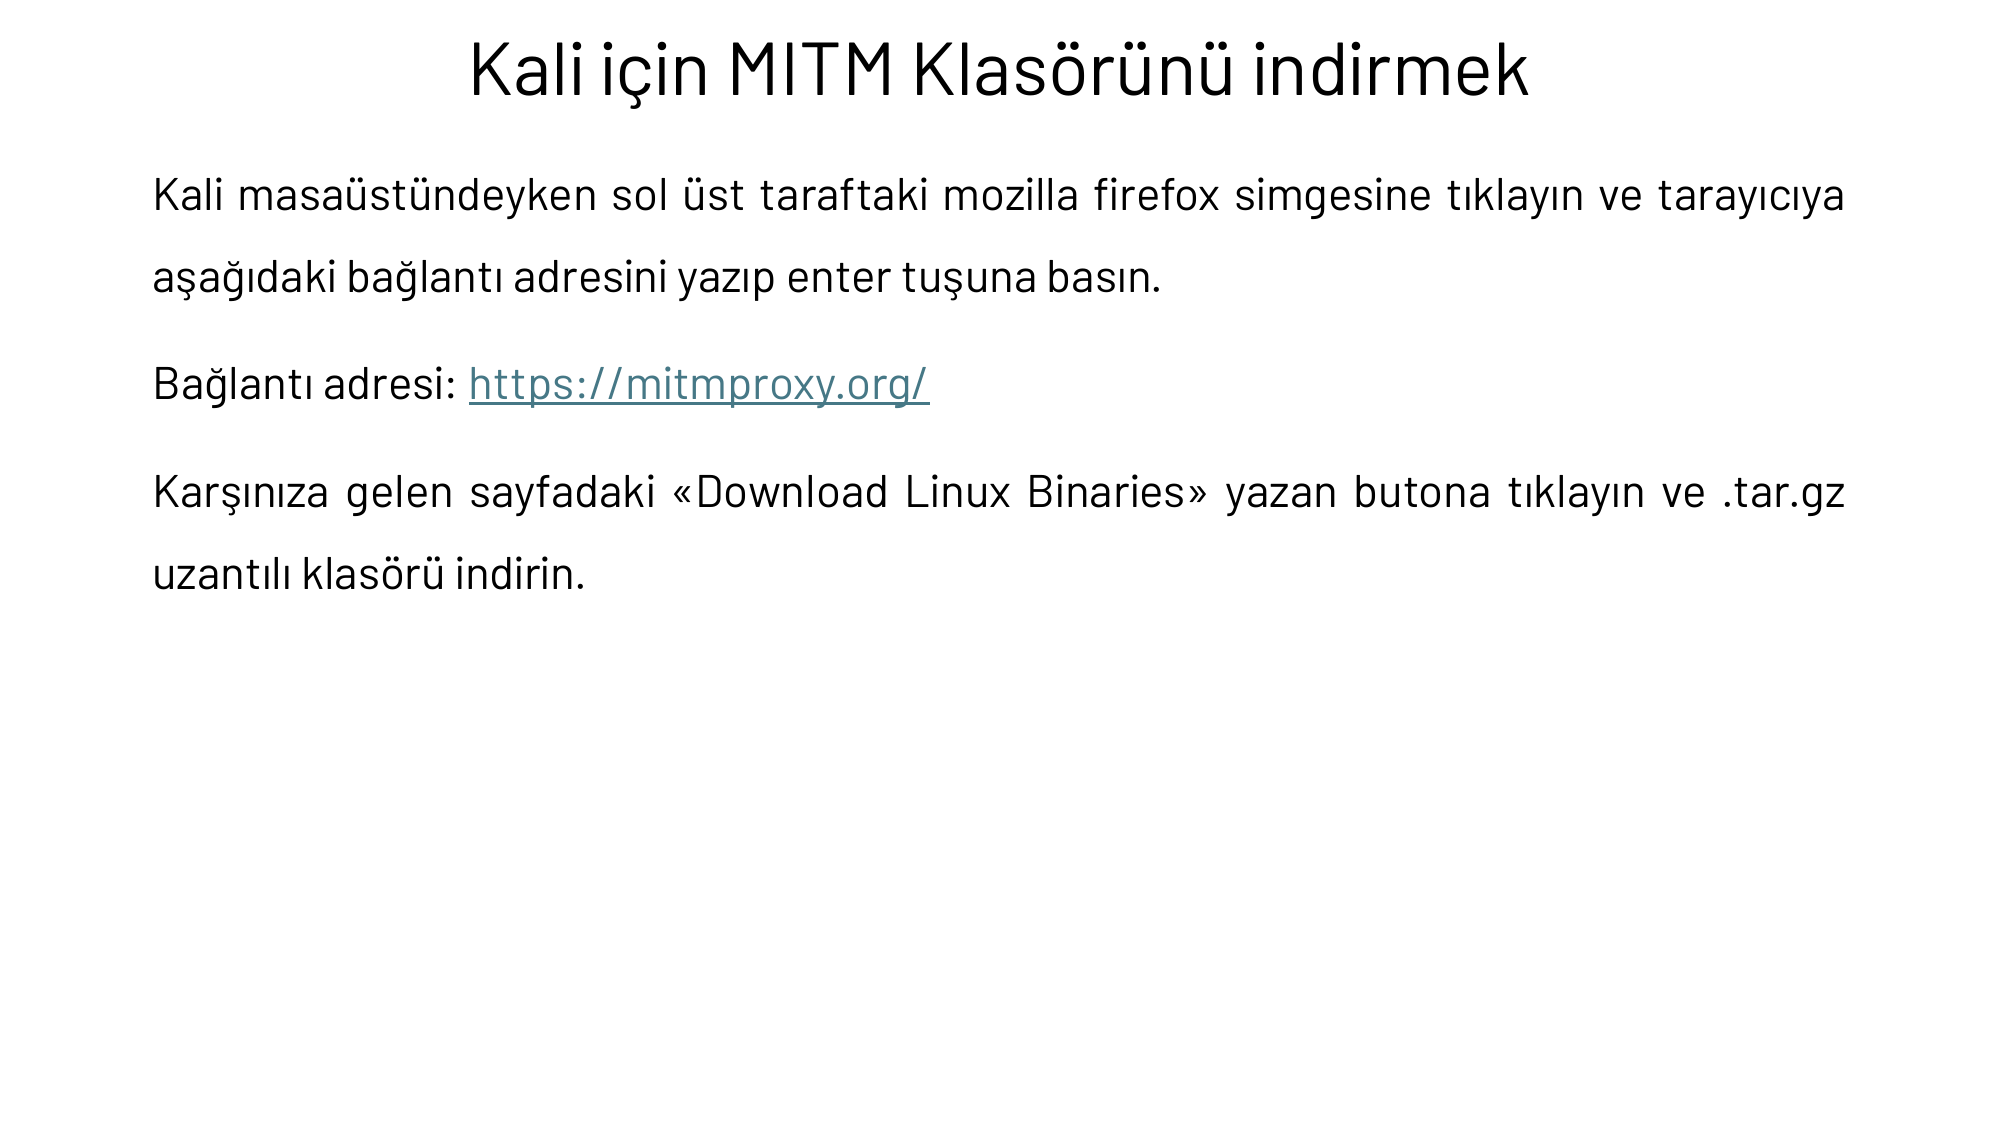

# Kali için MITM Klasörünü indirmek
Kali masaüstündeyken sol üst taraftaki mozilla firefox simgesine tıklayın ve tarayıcıya aşağıdaki bağlantı adresini yazıp enter tuşuna basın.
Bağlantı adresi: https://mitmproxy.org/
Karşınıza gelen sayfadaki «Download Linux Binaries» yazan butona tıklayın ve .tar.gz uzantılı klasörü indirin.